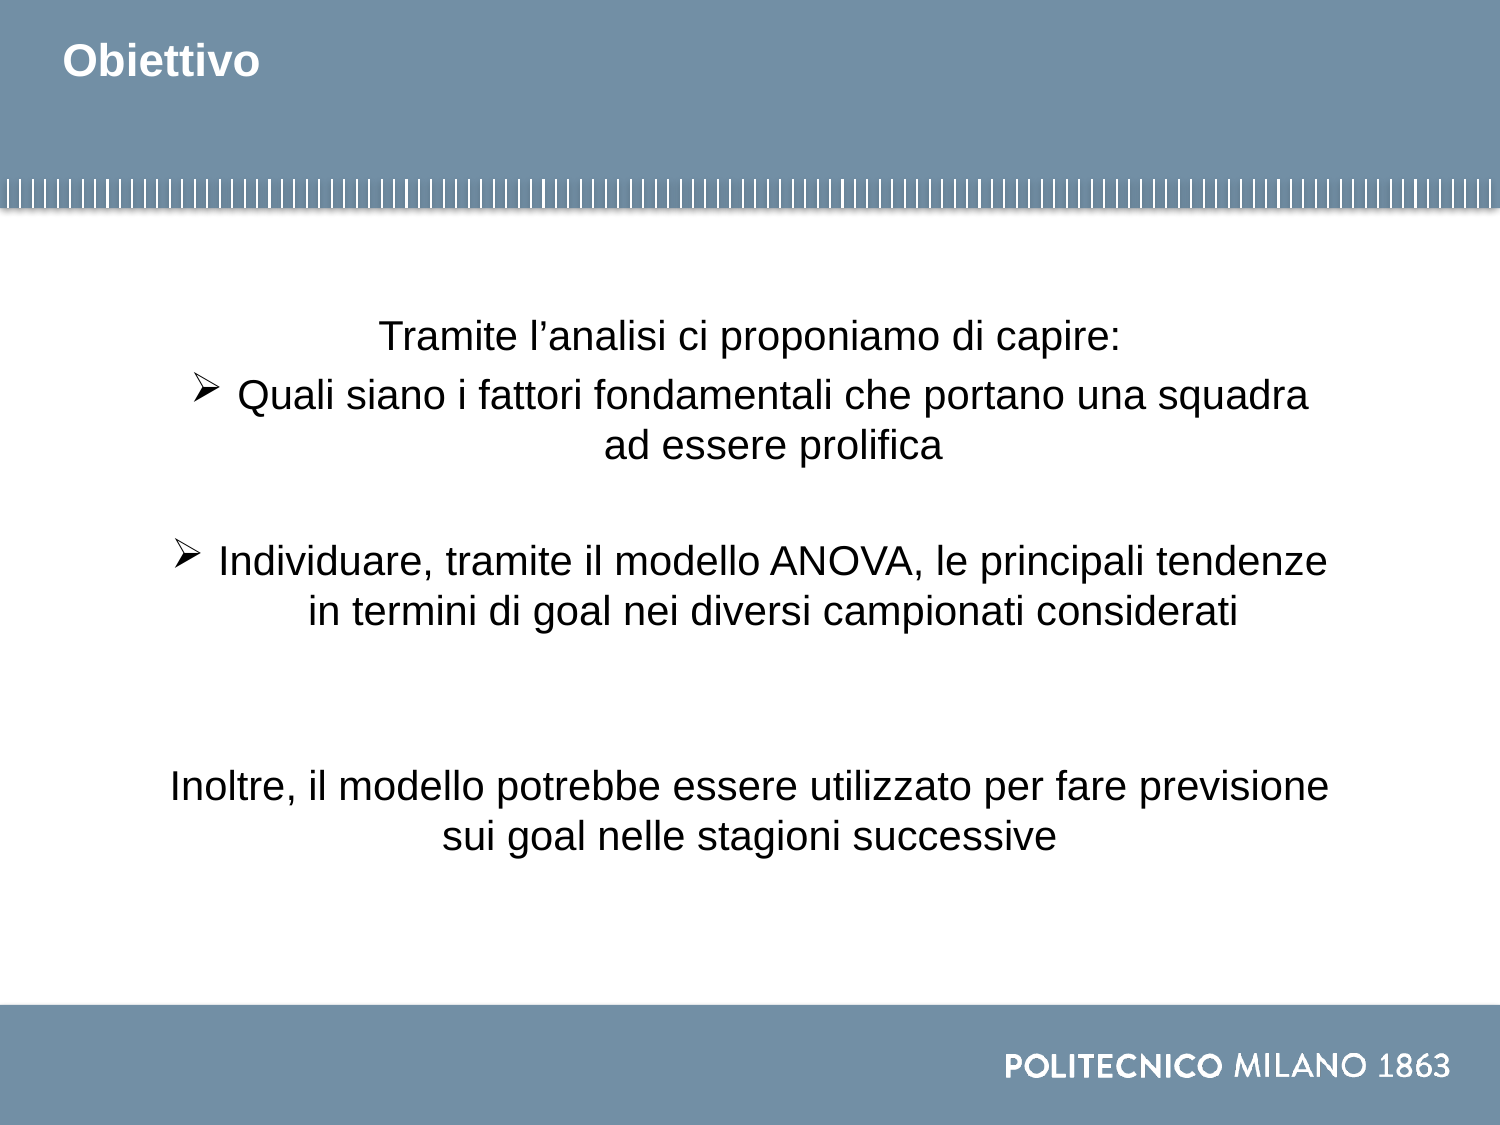

# Obiettivo
Tramite l’analisi ci proponiamo di capire:
Quali siano i fattori fondamentali che portano una squadra ad essere prolifica

Individuare, tramite il modello ANOVA, le principali tendenze in termini di goal nei diversi campionati considerati

Inoltre, il modello potrebbe essere utilizzato per fare previsione sui goal nelle stagioni successive